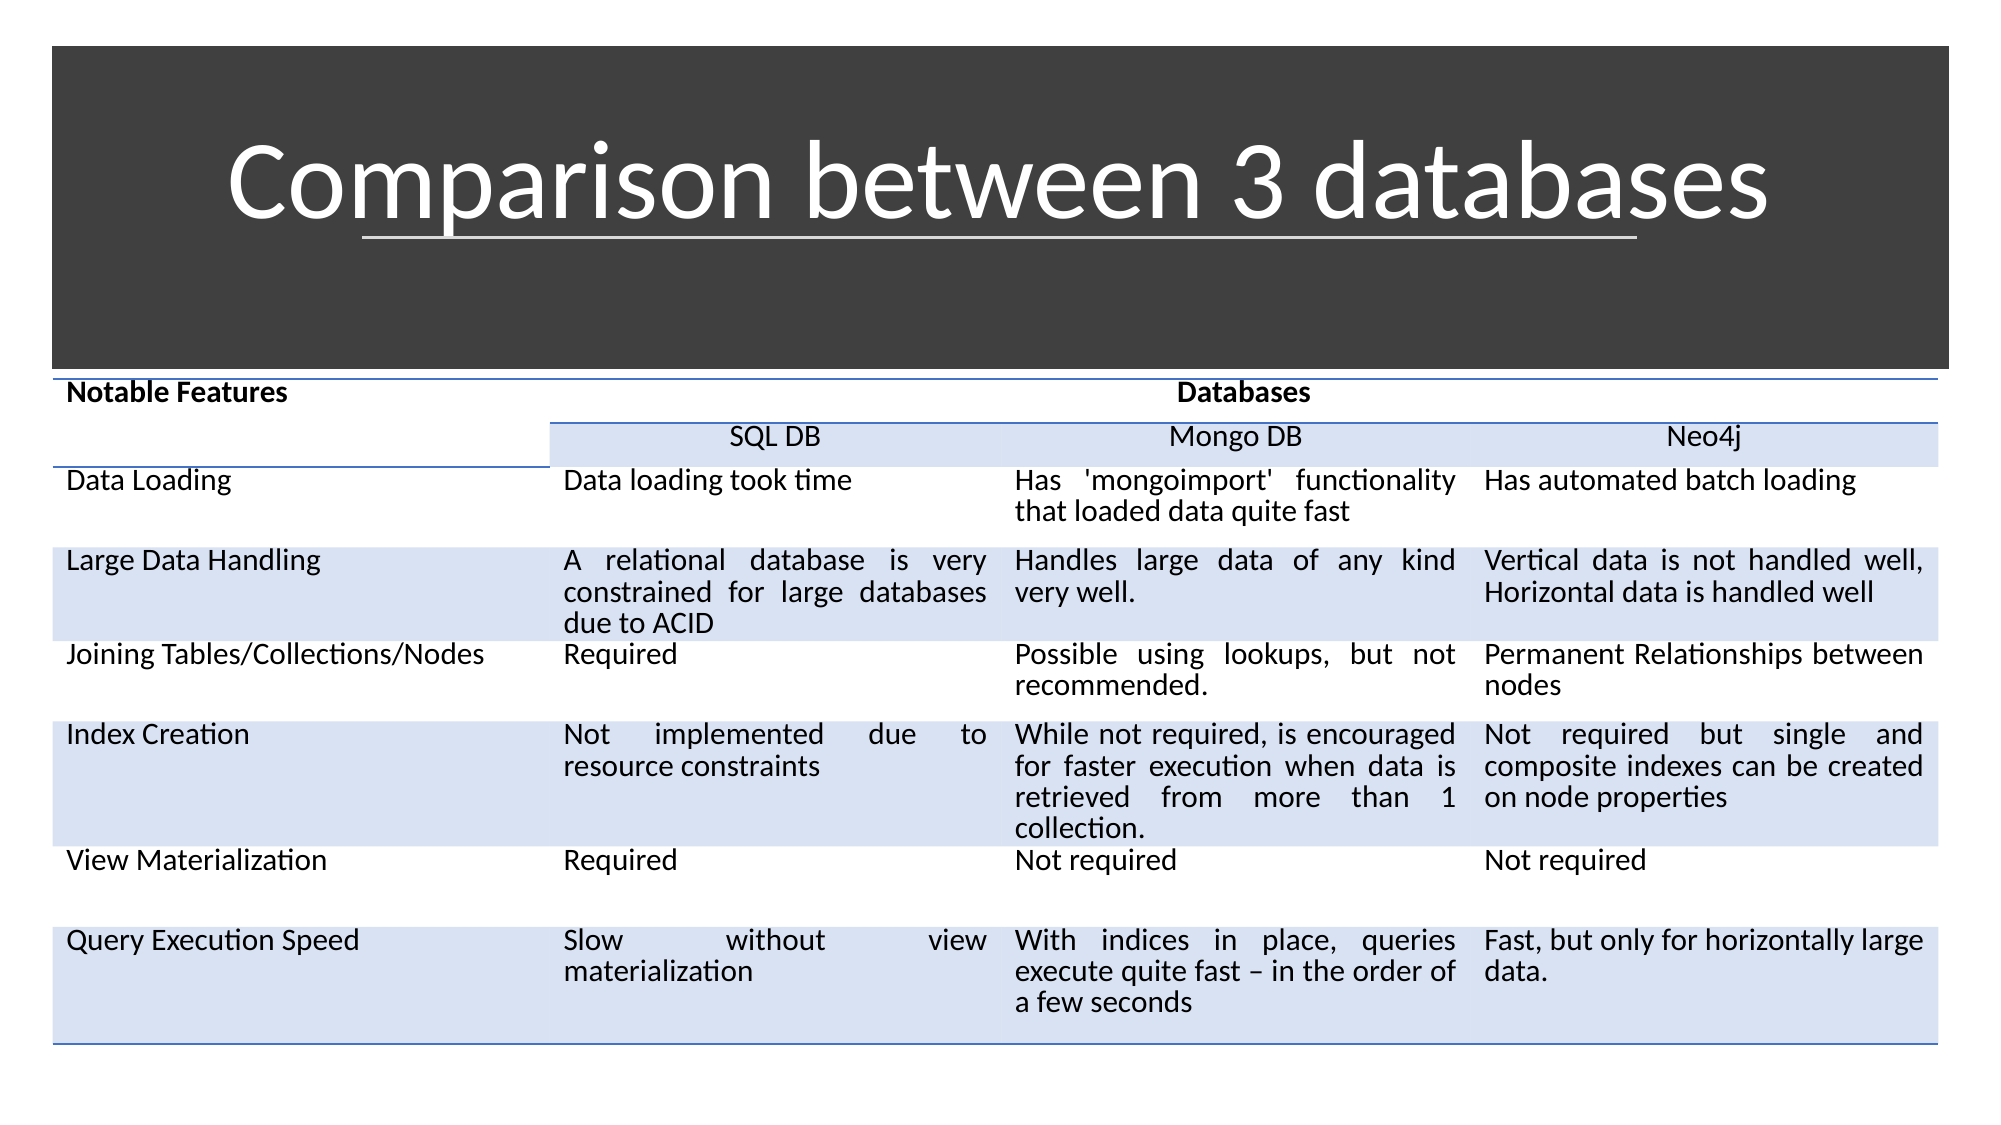

# Comparison between 3 databases
| Notable Features | Databases |  |  |
| --- | --- | --- | --- |
|  | SQL DB | Mongo DB | Neo4j |
| Data Loading | Data loading took time | Has 'mongoimport' functionality that loaded data quite fast | Has automated batch loading |
| Large Data Handling | A relational database is very constrained for large databases due to ACID | Handles large data of any kind very well. | Vertical data is not handled well, Horizontal data is handled well |
| Joining Tables/Collections/Nodes | Required | Possible using lookups, but not recommended. | Permanent Relationships between nodes |
| Index Creation | Not implemented due to resource constraints | While not required, is encouraged for faster execution when data is retrieved from more than 1 collection. | Not required but single and composite indexes can be created on node properties |
| View Materialization | Required | Not required | Not required |
| Query Execution Speed | Slow without view materialization | With indices in place, queries execute quite fast – in the order of a few seconds | Fast, but only for horizontally large data. |